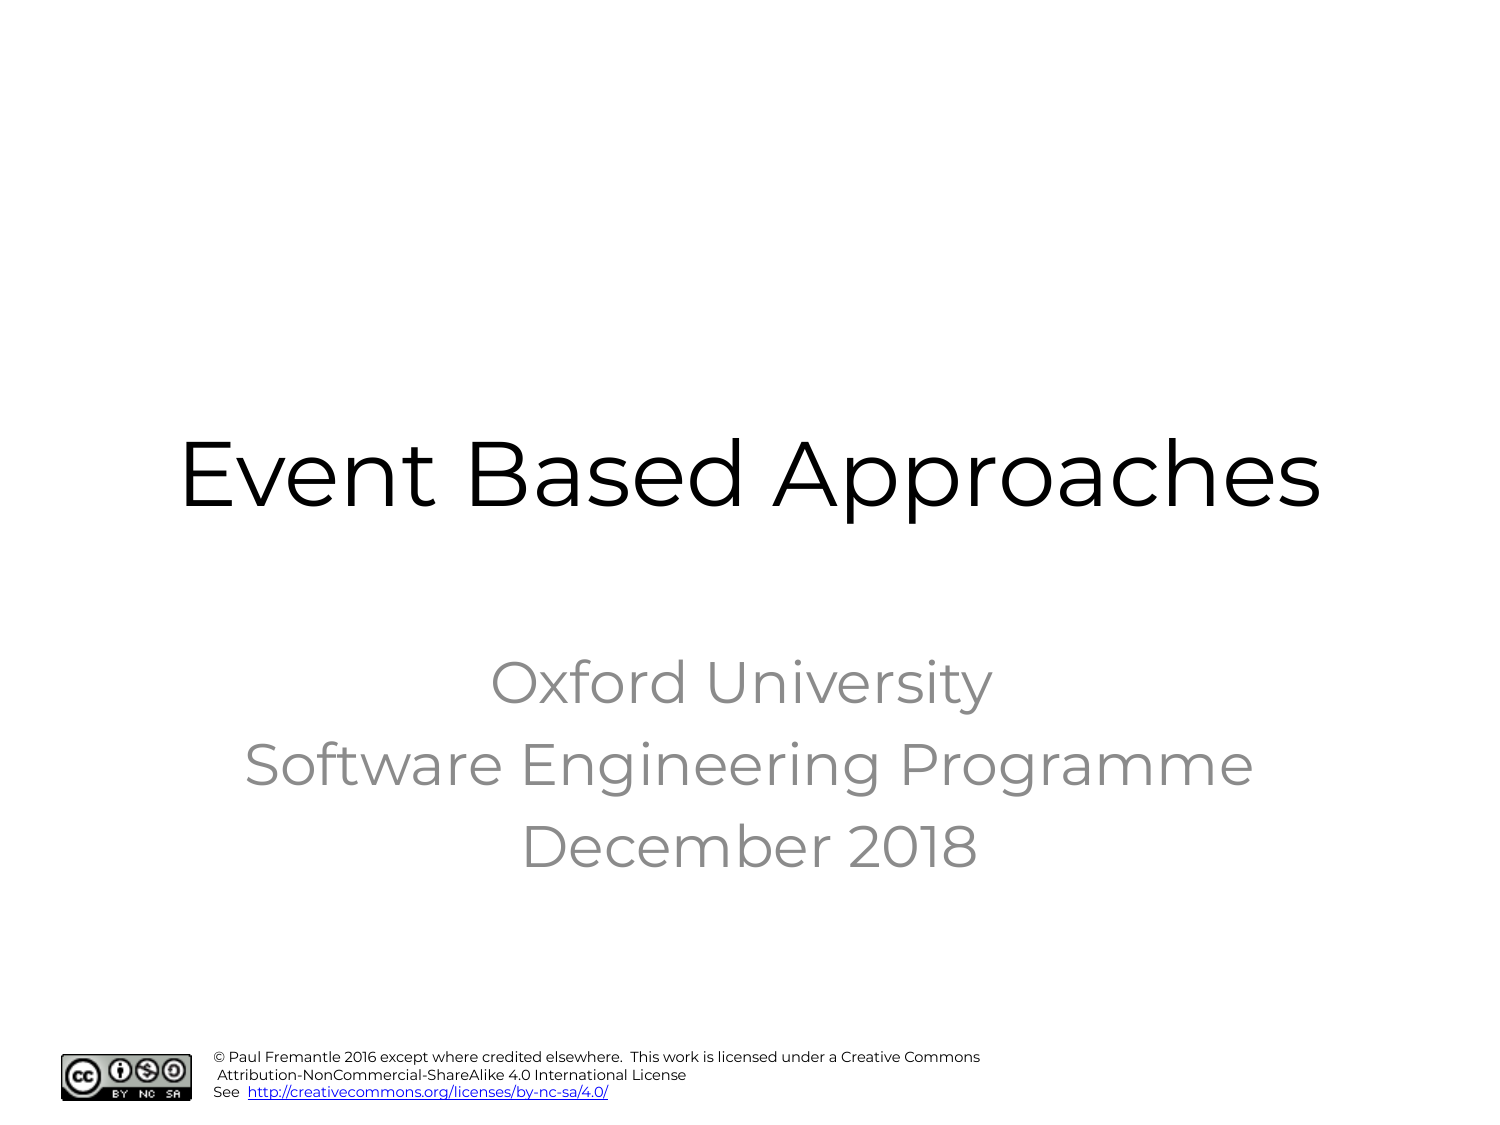

# Event Based Approaches
Oxford University
Software Engineering Programme
December 2018